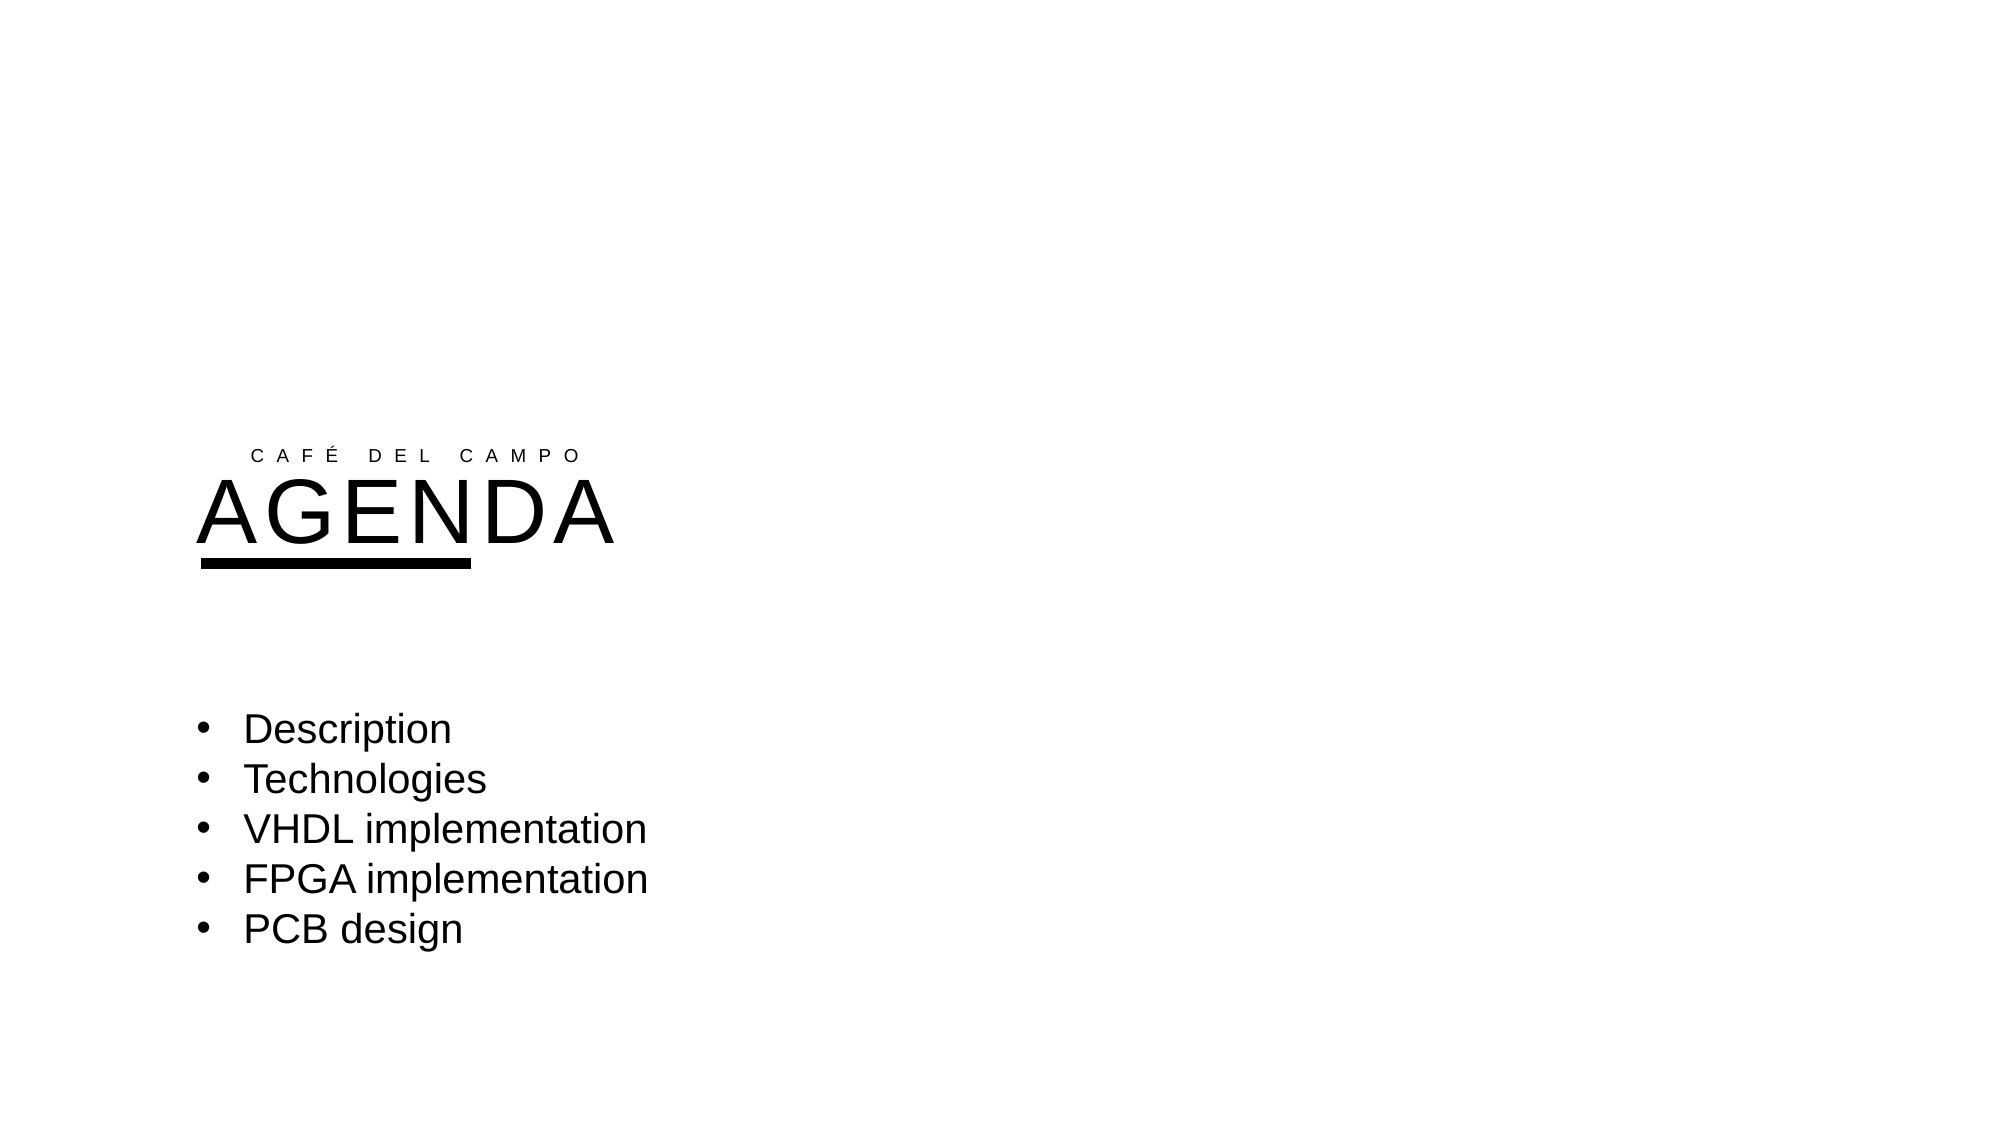

CAFÉ DEL CAMPO
AGENDA
Description
Technologies
VHDL implementation
FPGA implementation
PCB design